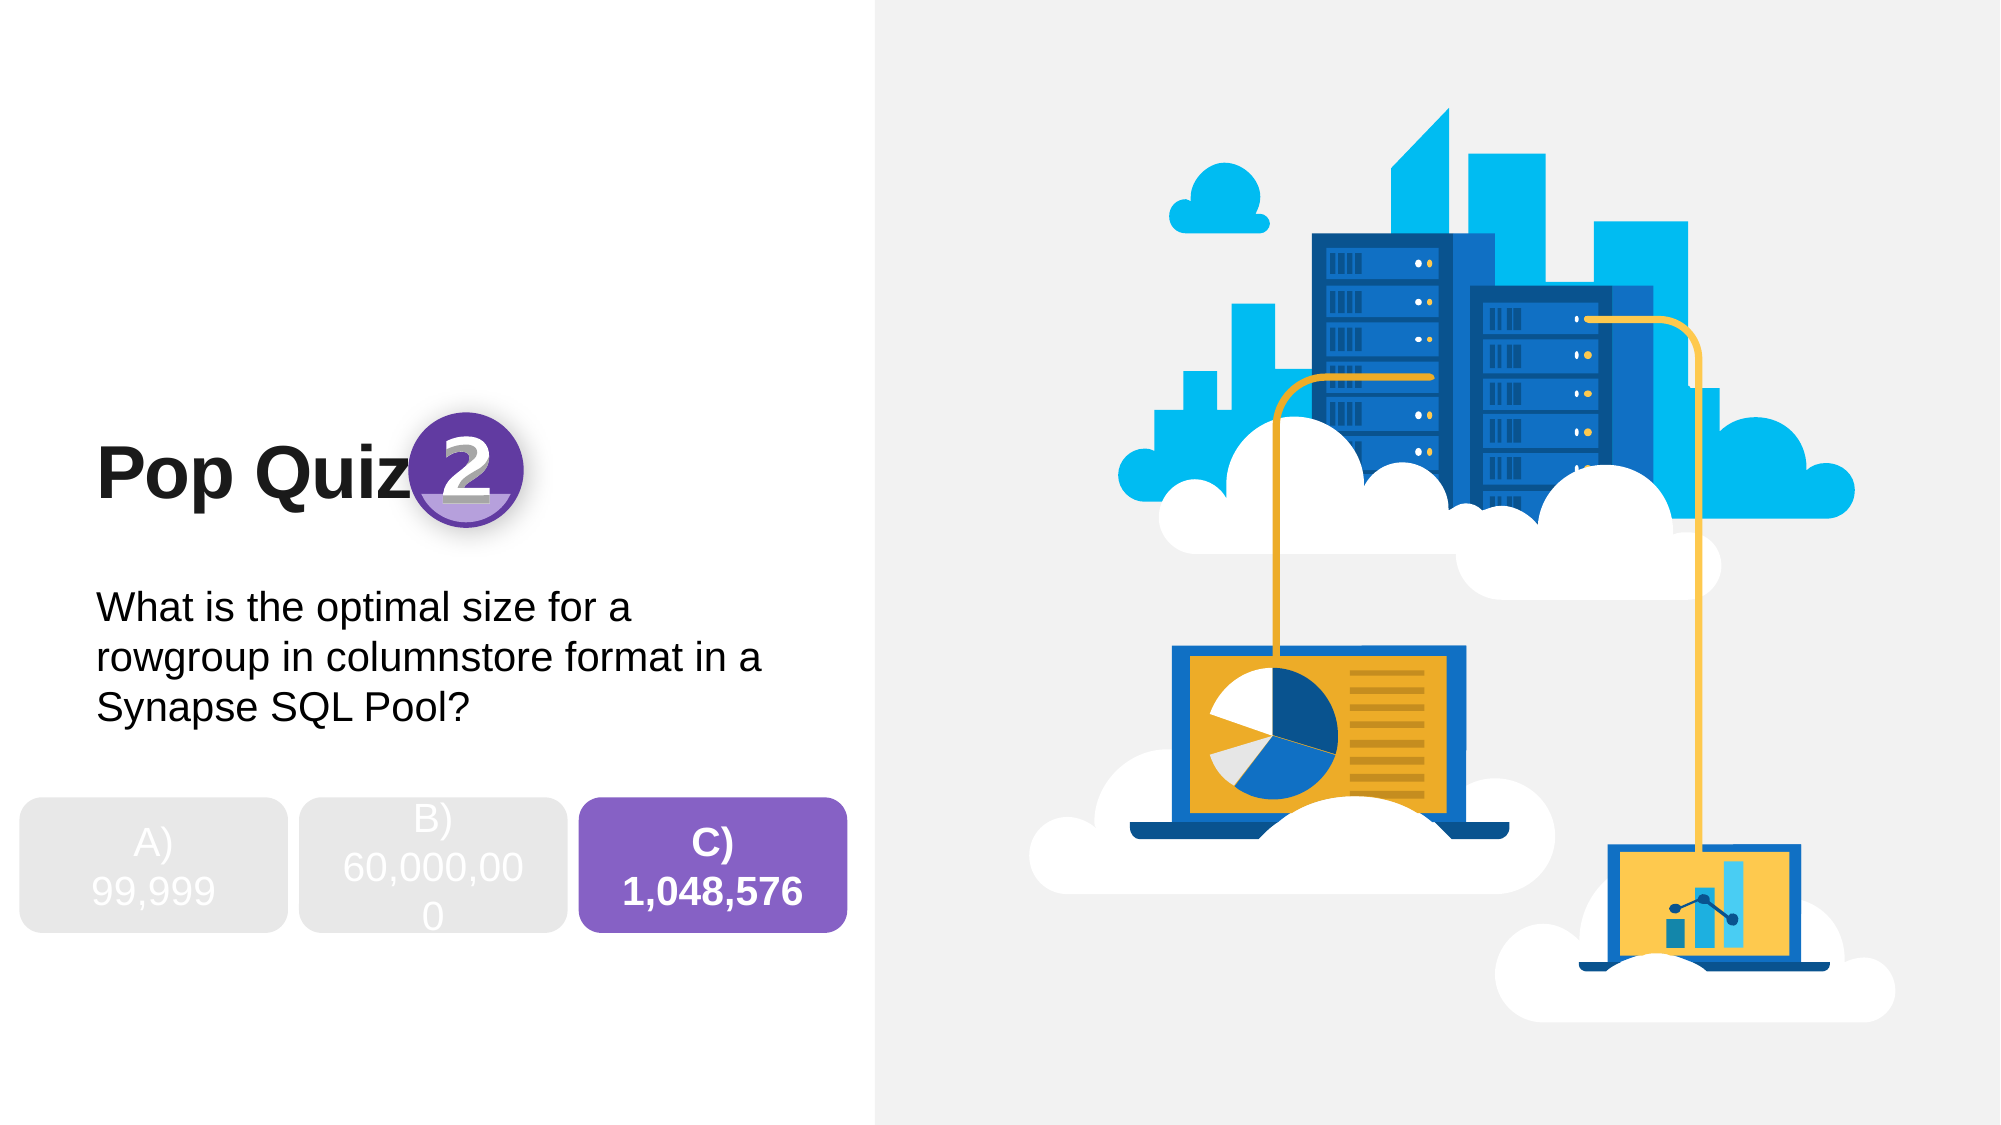

# Pop Quiz #2

What is the optimal size for a rowgroup in columnstore format in a Synapse SQL Pool?

A)
99,999
B)
60,000,000
C)
1,048,576